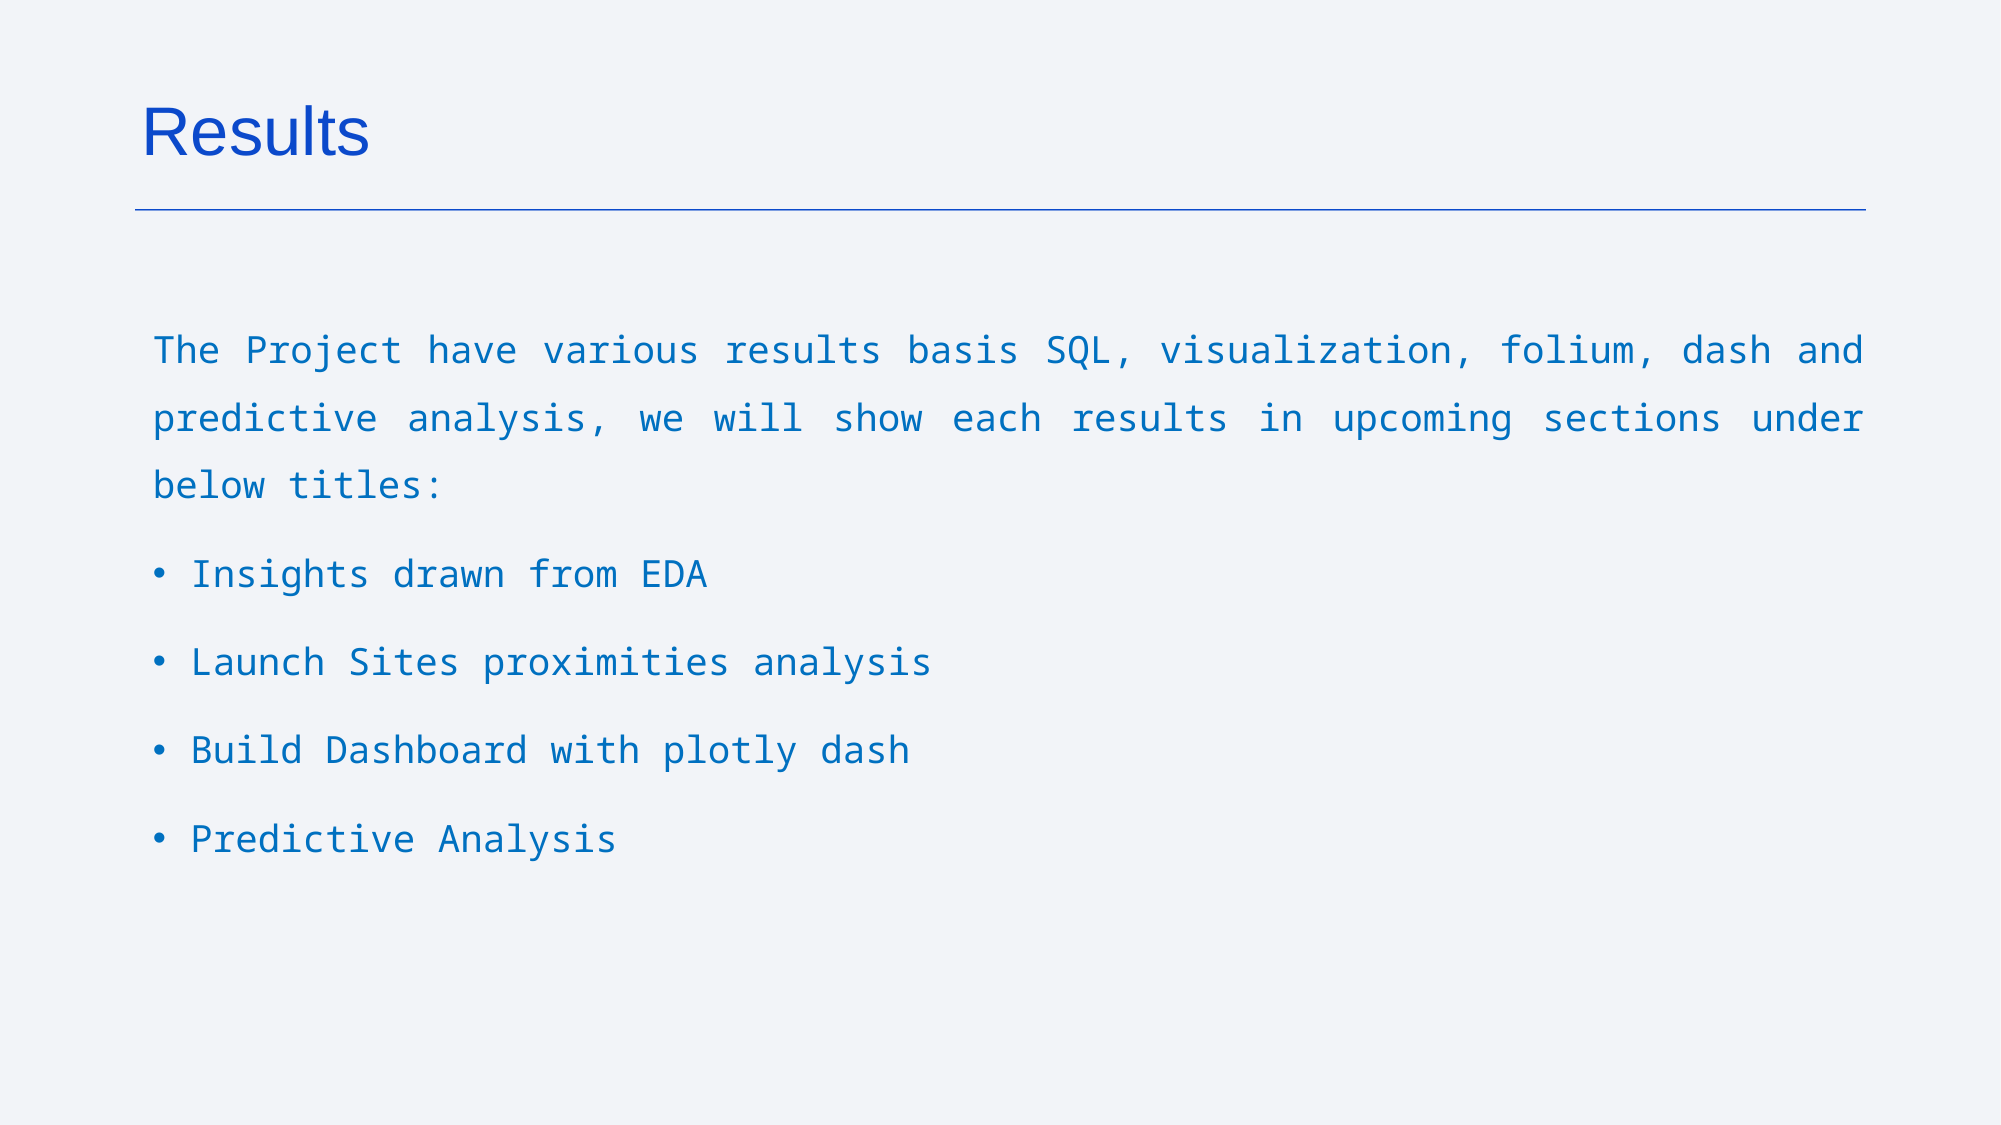

Results
The Project have various results basis SQL, visualization, folium, dash and predictive analysis, we will show each results in upcoming sections under below titles:
Insights drawn from EDA
Launch Sites proximities analysis
Build Dashboard with plotly dash
Predictive Analysis